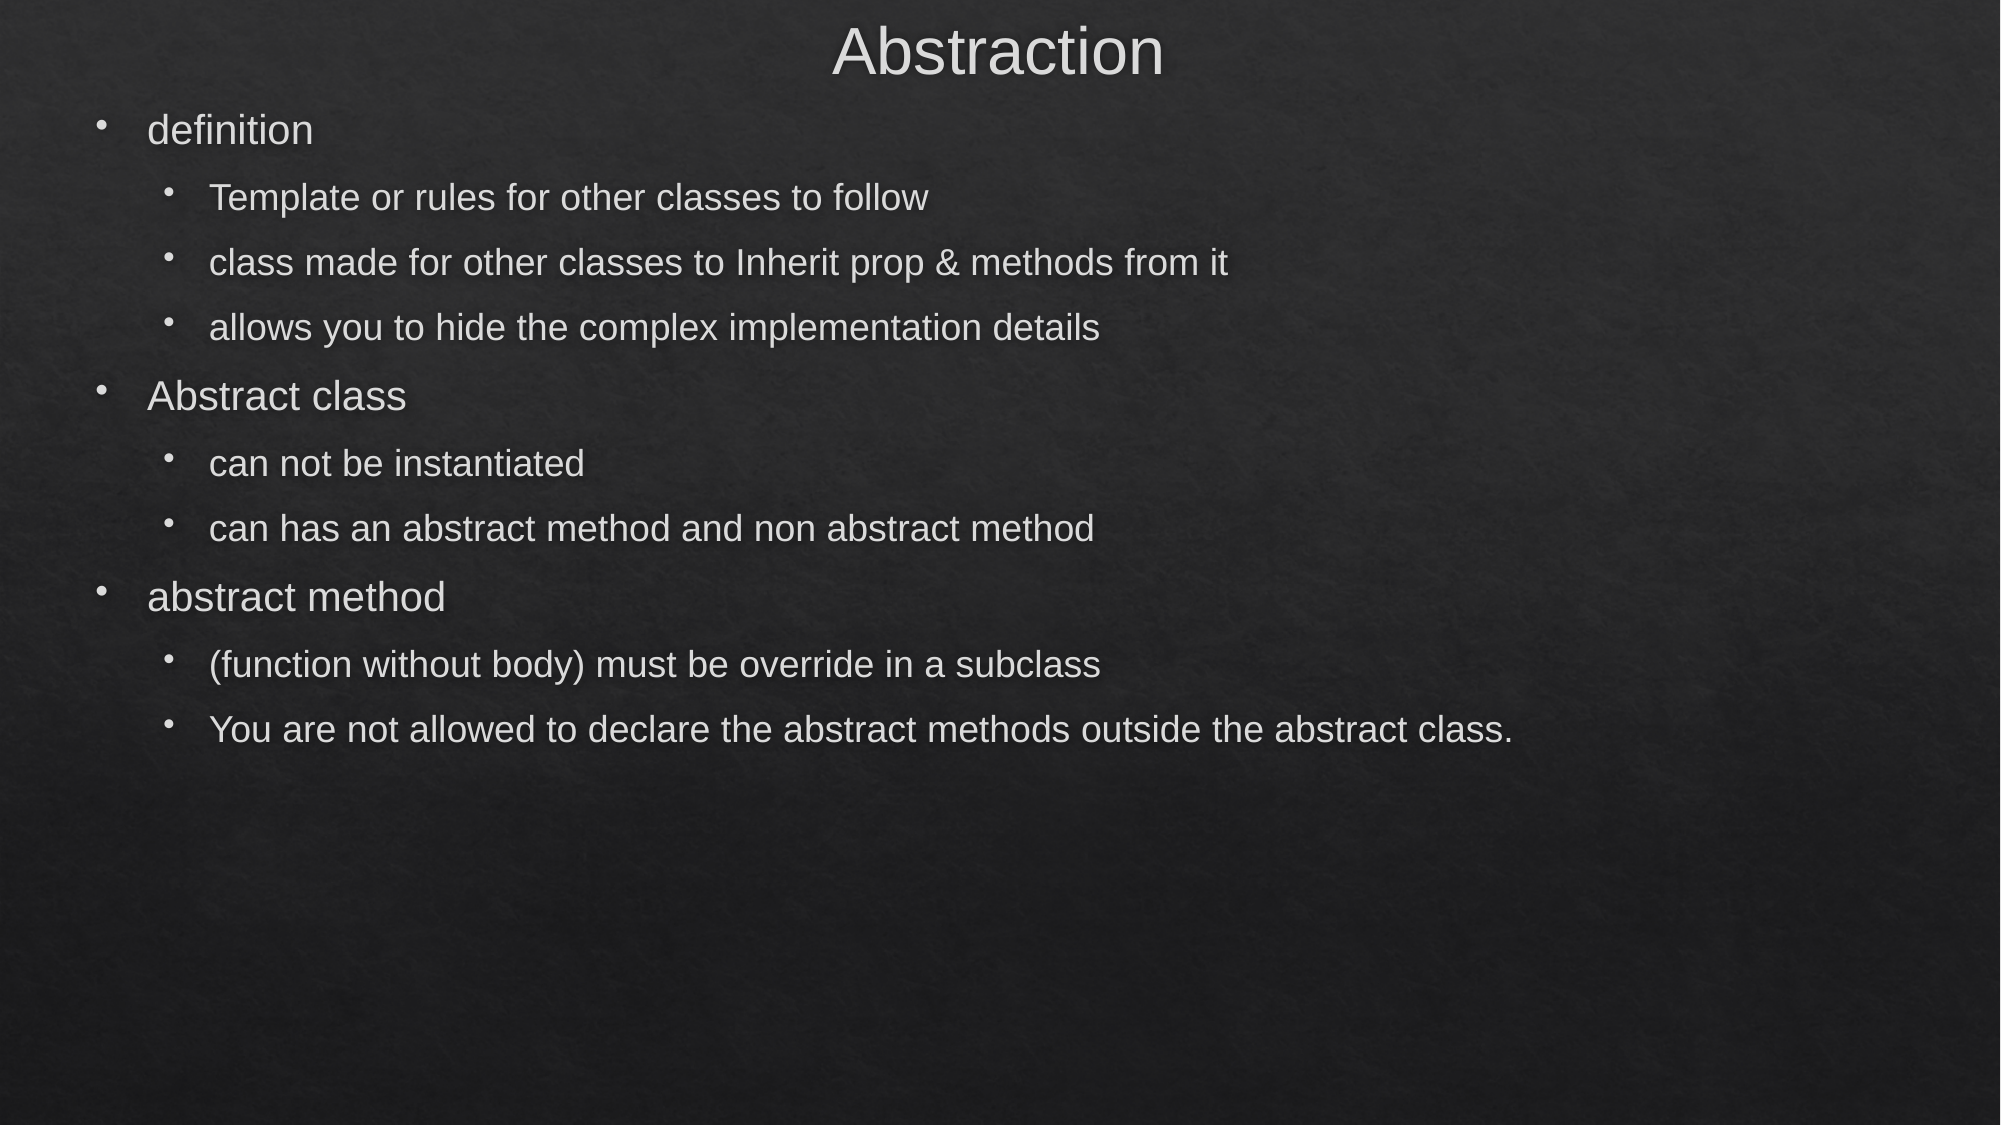

# Abstraction
definition
Template or rules for other classes to follow
class made for other classes to Inherit prop & methods from it
allows you to hide the complex implementation details
Abstract class
can not be instantiated
can has an abstract method and non abstract method
abstract method
(function without body) must be override in a subclass
You are not allowed to declare the abstract methods outside the abstract class.